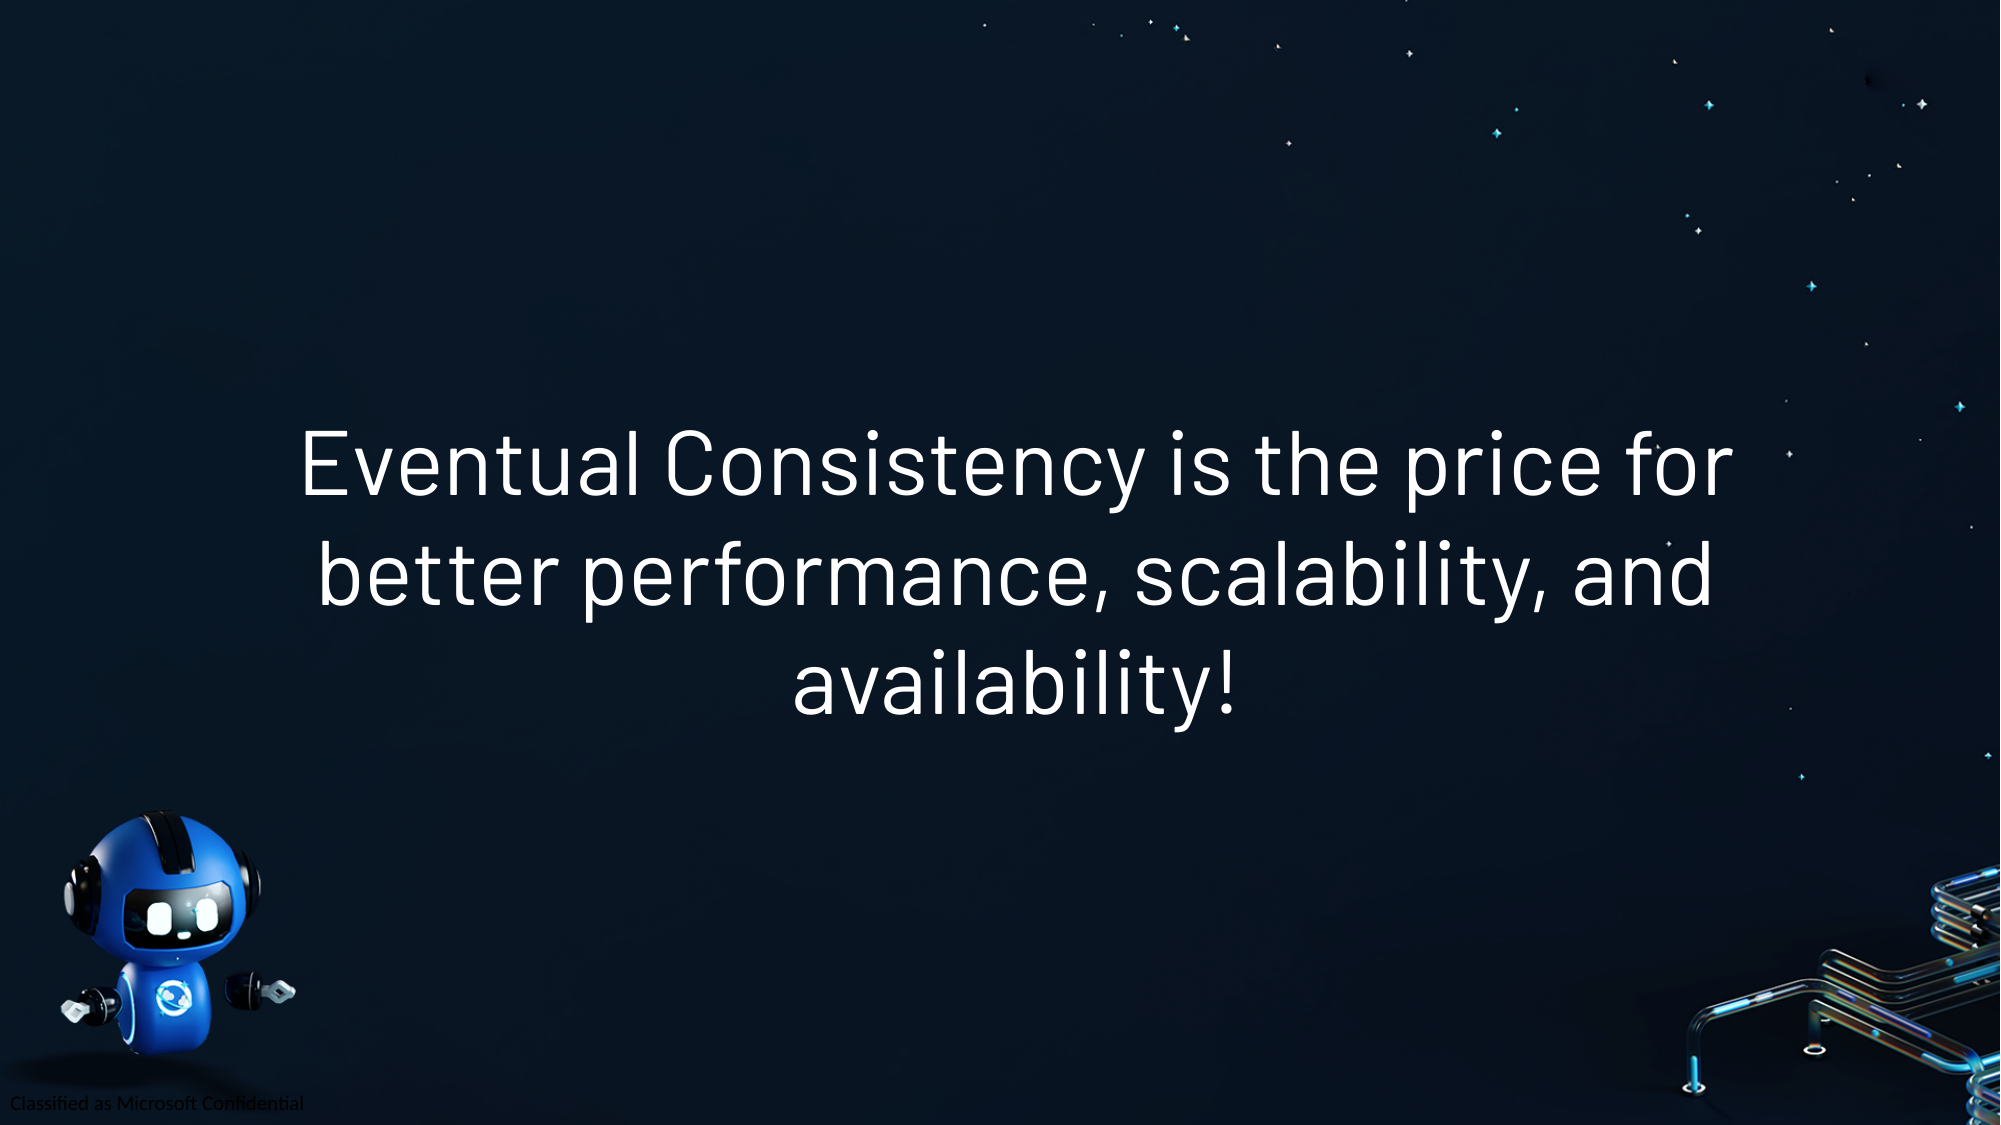

# Eventual Consistency is the price for better performance, scalability, and availability!